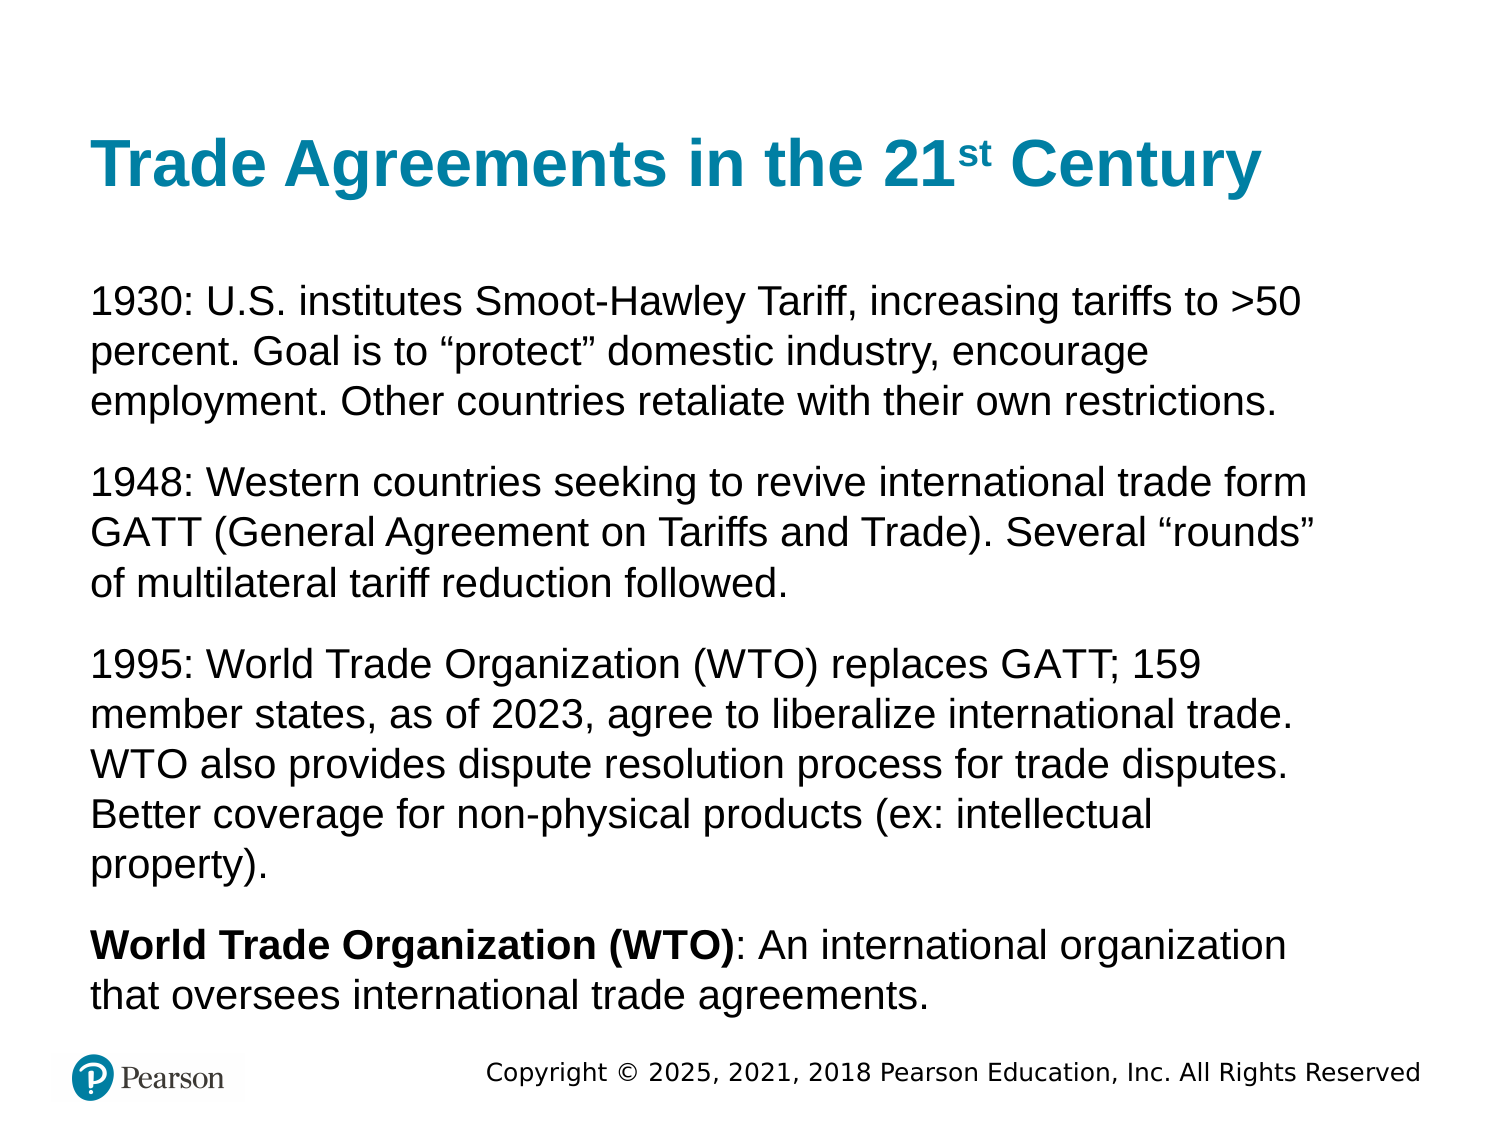

# Trade Agreements in the 21st Century
1930: U.S. institutes Smoot-Hawley Tariff, increasing tariffs to >50 percent. Goal is to “protect” domestic industry, encourage employment. Other countries retaliate with their own restrictions.
1948: Western countries seeking to revive international trade form G A T T (General Agreement on Tariffs and Trade). Several “rounds” of multilateral tariff reduction followed.
1995: World Trade Organization (W T O) replaces G A T T; 159 member states, as of 2023, agree to liberalize international trade. W T O also provides dispute resolution process for trade disputes. Better coverage for non-physical products (ex: intellectual property).
World Trade Organization (W T O): An international organization that oversees international trade agreements.